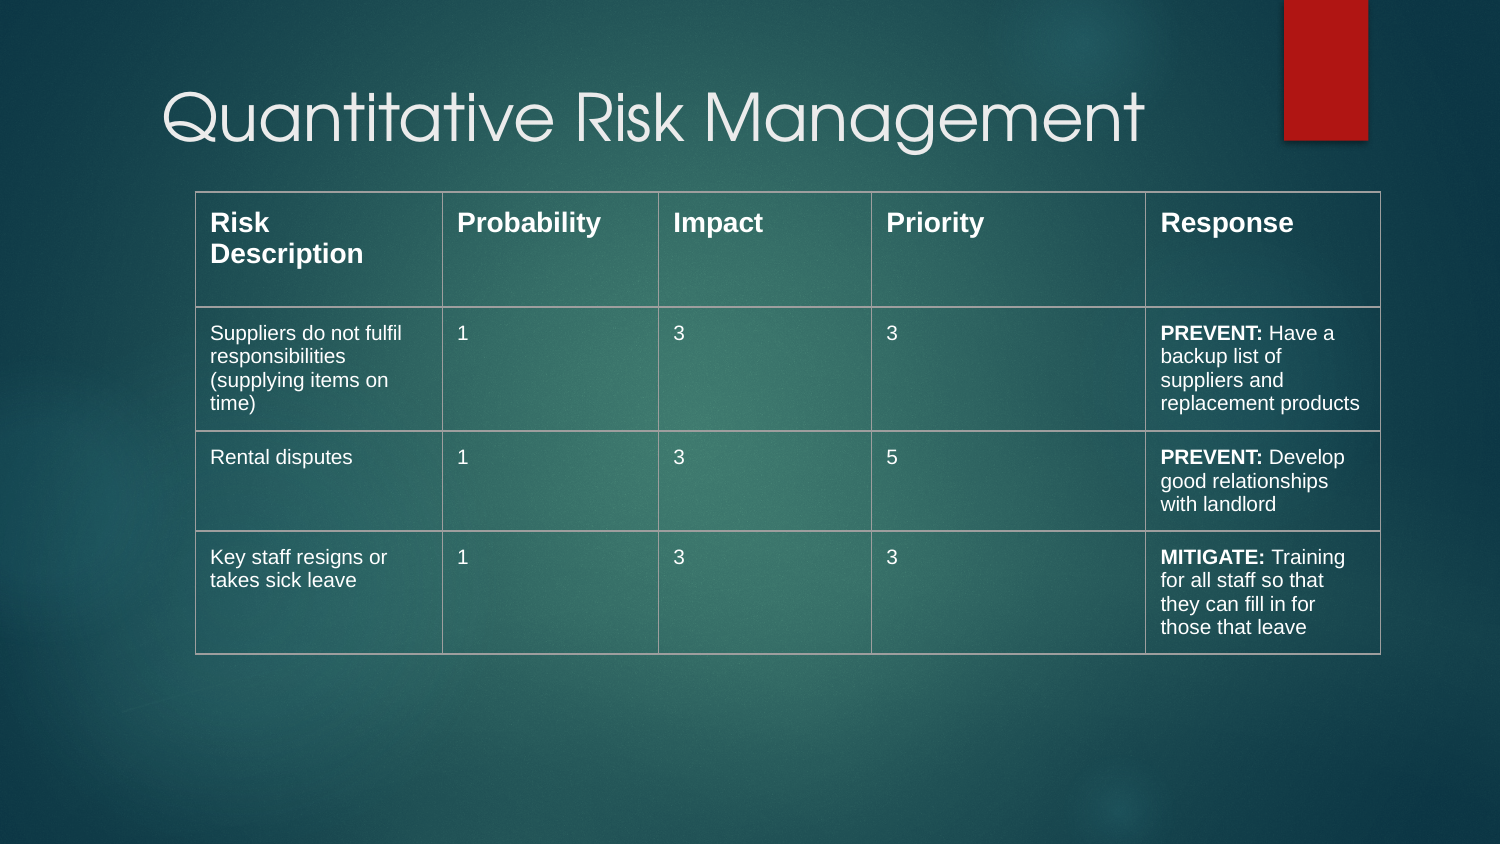

# Quantitative Risk Management
| Risk Description | Probability | Impact | Priority | Response |
| --- | --- | --- | --- | --- |
| Suppliers do not fulfil responsibilities (supplying items on time) | 1 | 3 | 3 | PREVENT: Have a backup list of suppliers and replacement products |
| Rental disputes | 1 | 3 | 5 | PREVENT: Develop good relationships with landlord |
| Key staff resigns or takes sick leave | 1 | 3 | 3 | MITIGATE: Training for all staff so that they can fill in for those that leave |